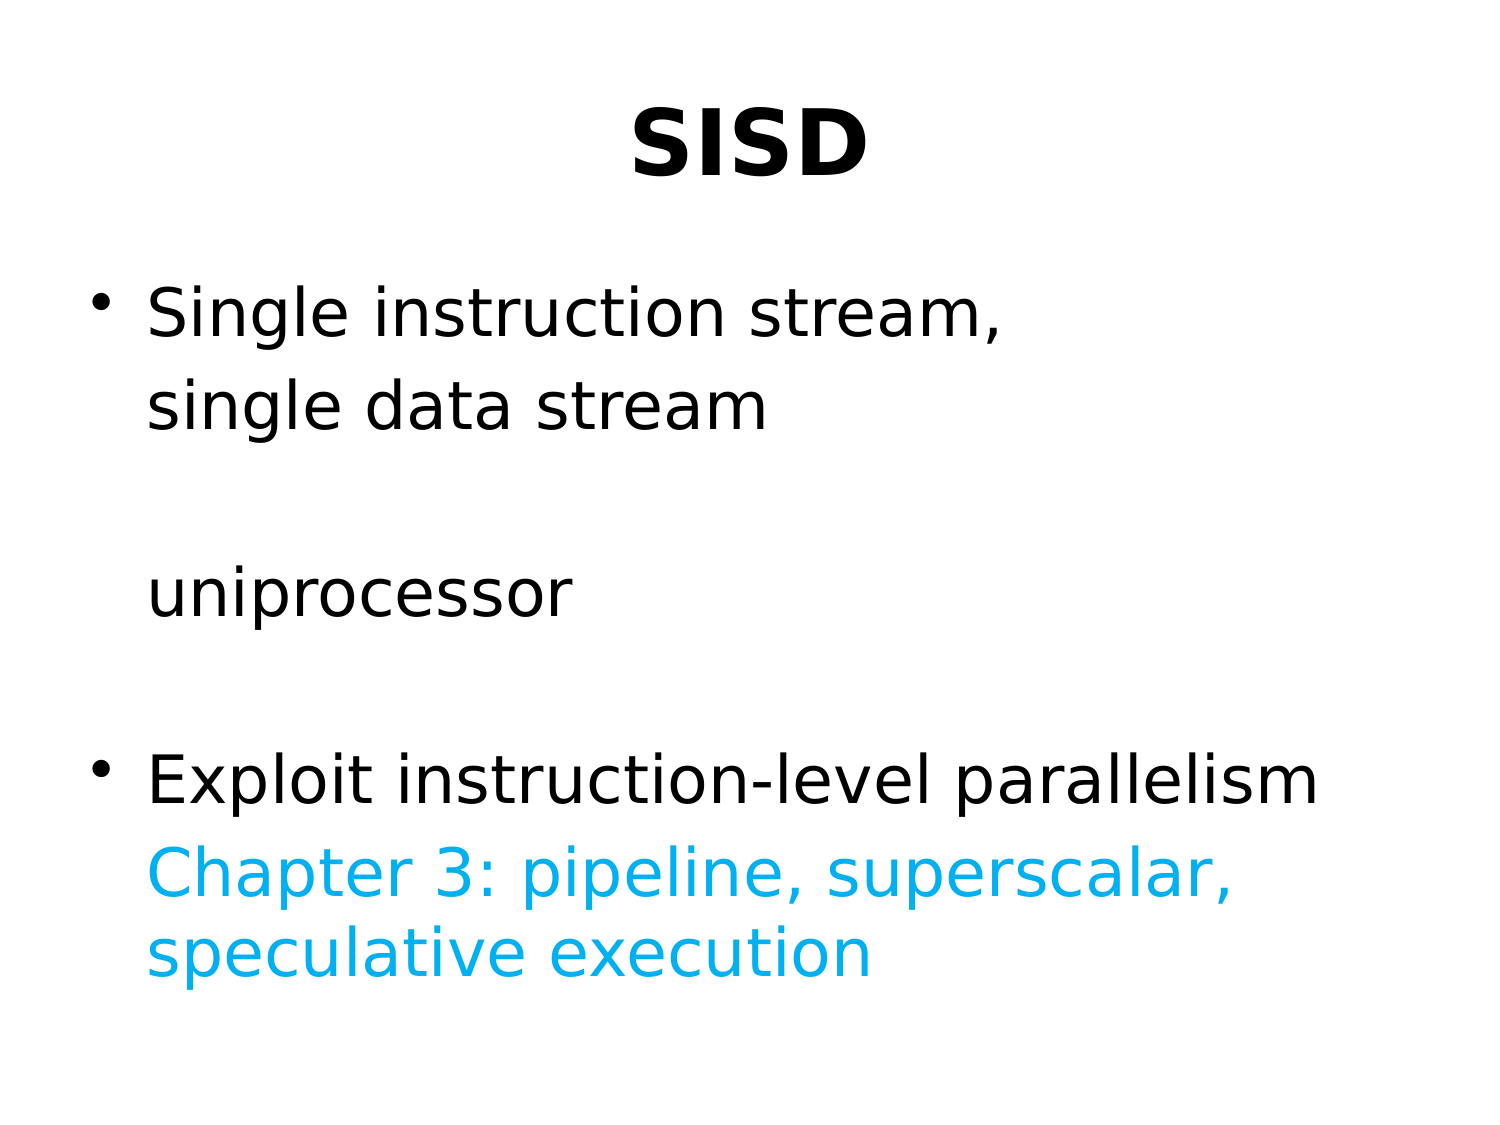

# SISD
Single instruction stream,
	single data stream

	uniprocessor

Exploit instruction-level parallelism
	Chapter 3: pipeline, superscalar, speculative execution